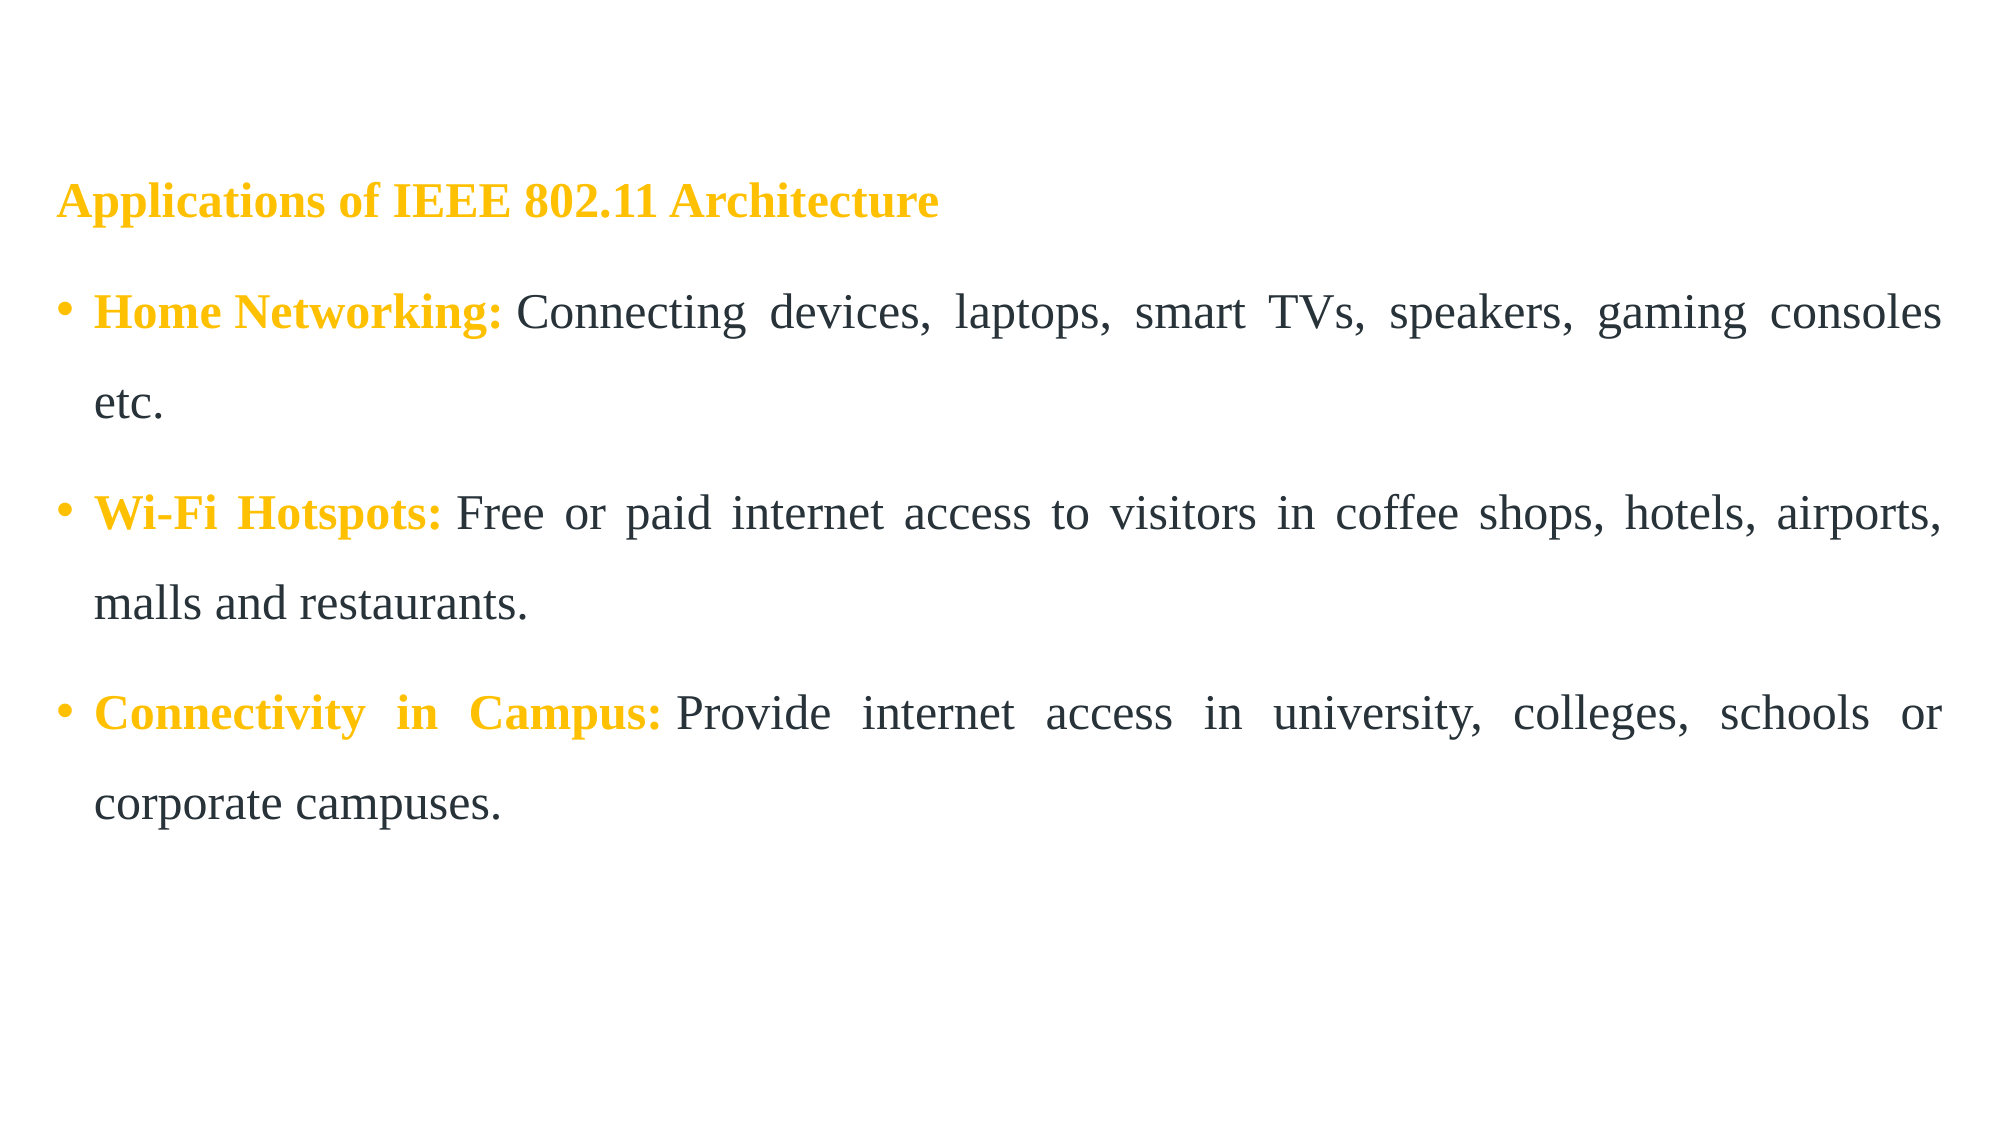

Applications of IEEE 802.11 Architecture
Home Networking: Connecting devices, laptops, smart TVs, speakers, gaming consoles etc.
Wi-Fi Hotspots: Free or paid internet access to visitors in coffee shops, hotels, airports, malls and restaurants.
Connectivity in Campus: Provide internet access in university, colleges, schools or corporate campuses.